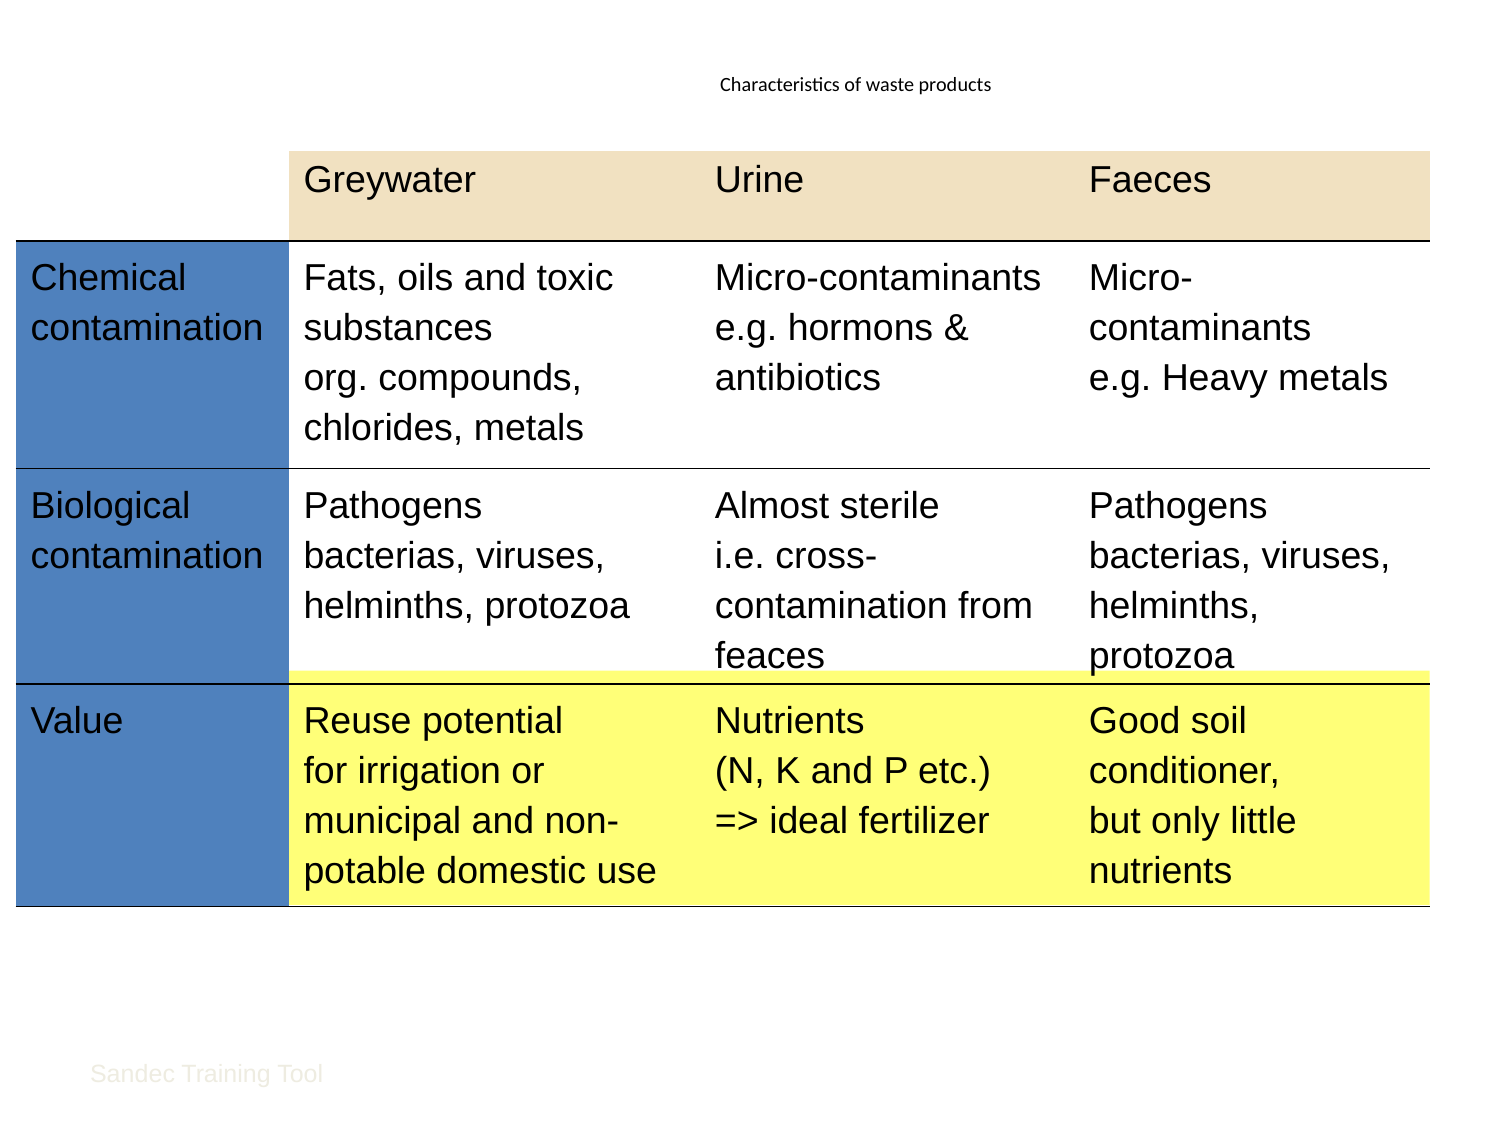

Introduction
# Characteristics of waste products
|  | Greywater | Urine | Faeces |
| --- | --- | --- | --- |
| Chemical contamination | Fats, oils and toxic substances org. compounds, chlorides, metals | Micro-contaminants e.g. hormons & antibiotics | Micro-contaminants e.g. Heavy metals |
| Biological contamination | Pathogens bacterias, viruses, helminths, protozoa | Almost sterile i.e. cross-contamination from feaces | Pathogens bacterias, viruses, helminths, protozoa |
| Value | Reuse potential for irrigation or municipal and non-potable domestic use | Nutrients (N, K and P etc.) => ideal fertilizer | Good soil conditioner, but only little nutrients |

Sandec Training Tool